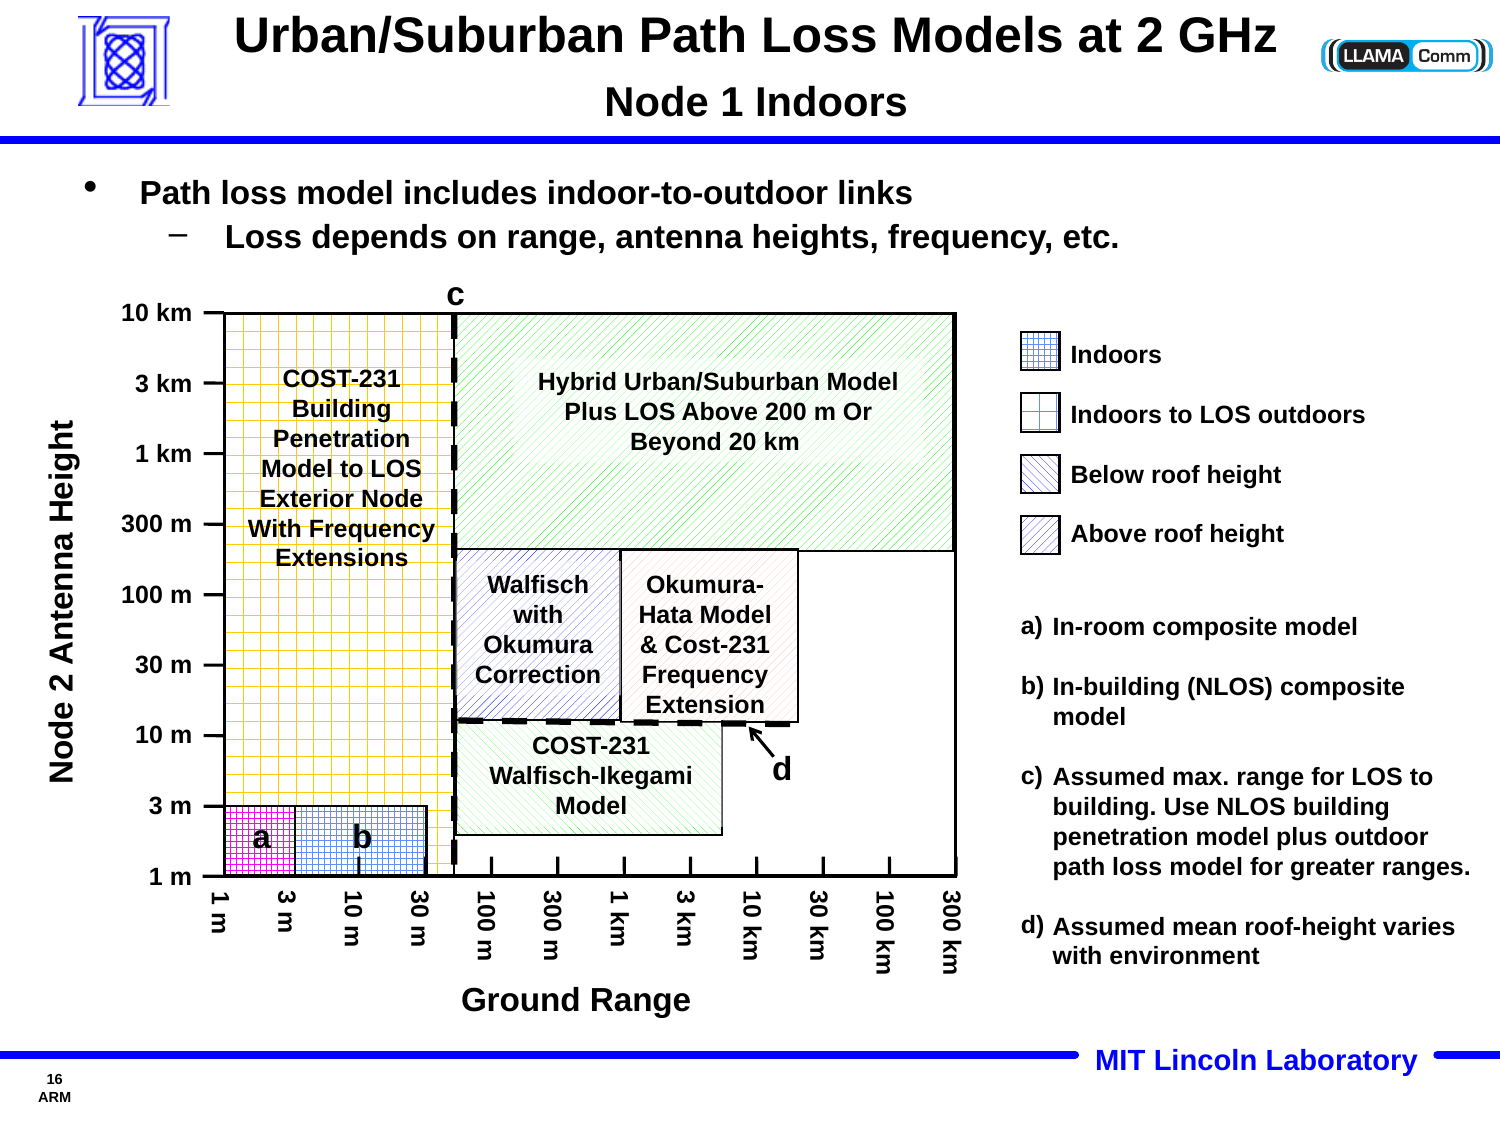

# Urban/Suburban Path Loss Models at 2 GHz Node 1 Indoors
Path loss model includes indoor-to-outdoor links
Loss depends on range, antenna heights, frequency, etc.
c
10 km

Indoors

Indoors to LOS outdoors

Below roof height

Above roof height

COST-231 Building Penetration Model to LOS Exterior Node
With Frequency Extensions
Hybrid Urban/Suburban Model Plus LOS Above 200 m Or Beyond 20 km
3 km

1 km

300 m

Walfisch with Okumura Correction
Okumura-Hata Model & Cost-231 Frequency Extension
100 m
Node 2 Antenna Height

a)

b)

c)

d)
In-room composite model

In-building (NLOS) composite model

Assumed max. range for LOS to building. Use NLOS building penetration model plus outdoor path loss model for greater ranges.

Assumed mean roof-height varies with environment

30 m

10 m

COST-231 Walfisch-Ikegami Model

d
3 m

a
b
1 m

3 m
1 m
10 m
30 m
1 km
3 km
100 m
300 m
10 km
30 km
100 km
300 km
Ground Range